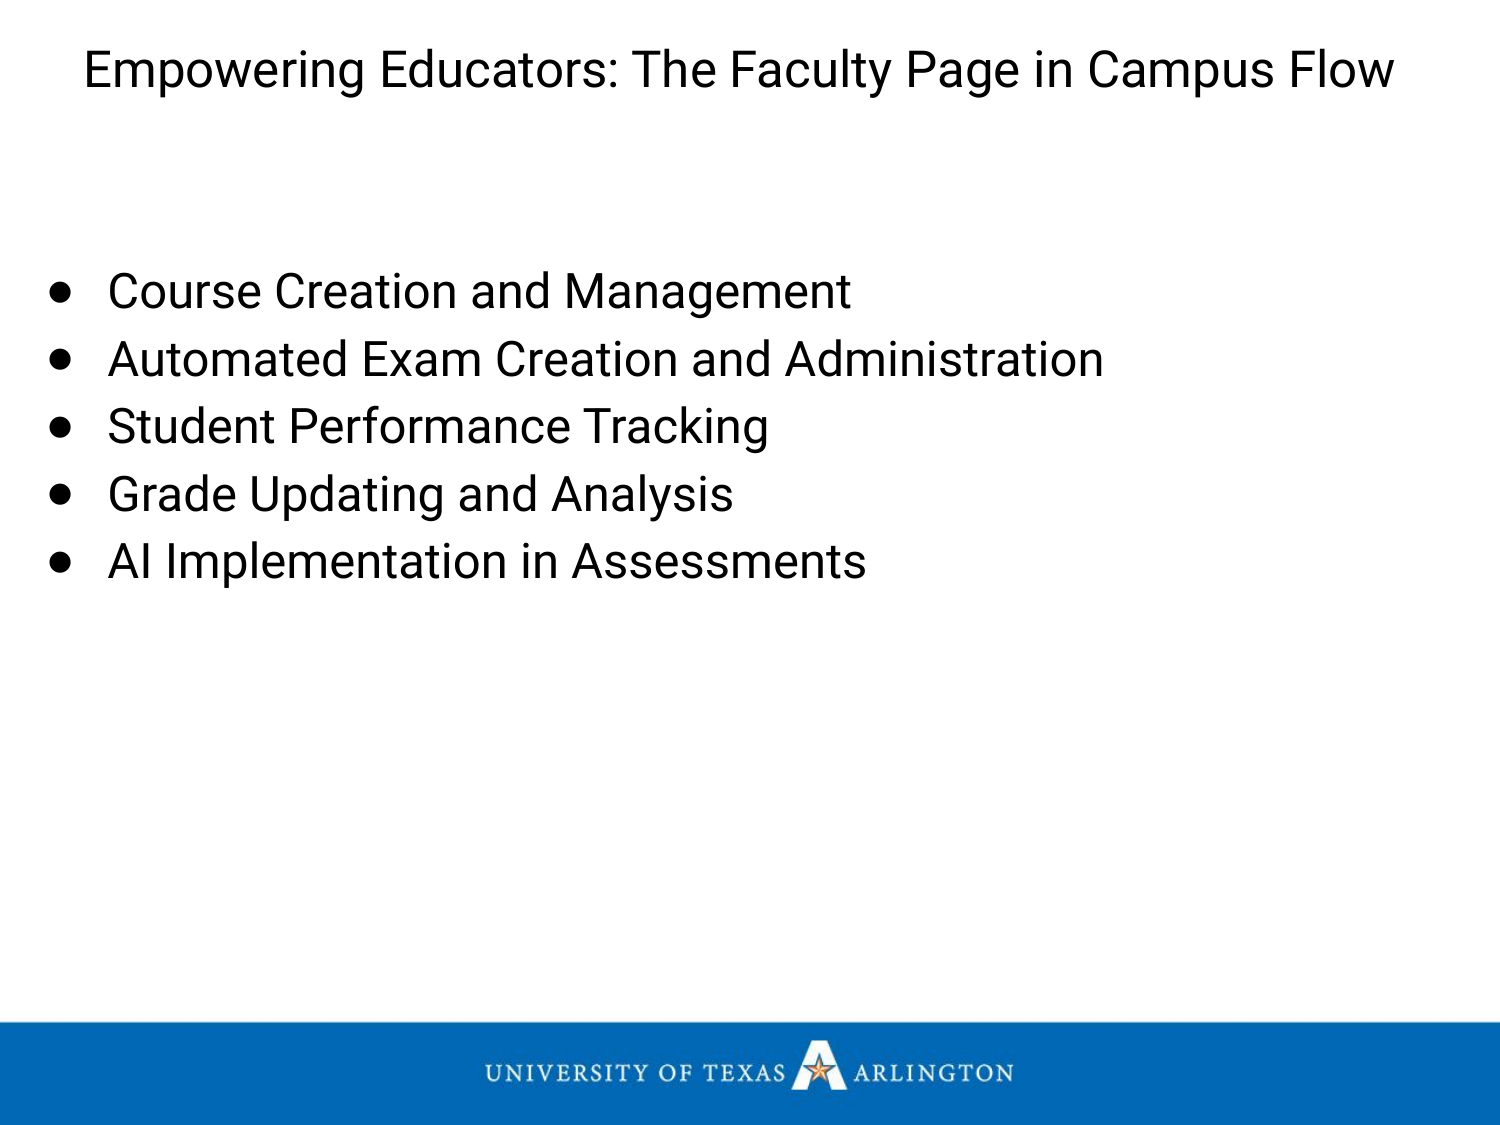

Empowering Educators: The Faculty Page in Campus Flow
Course Creation and Management
Automated Exam Creation and Administration
Student Performance Tracking
Grade Updating and Analysis
AI Implementation in Assessments